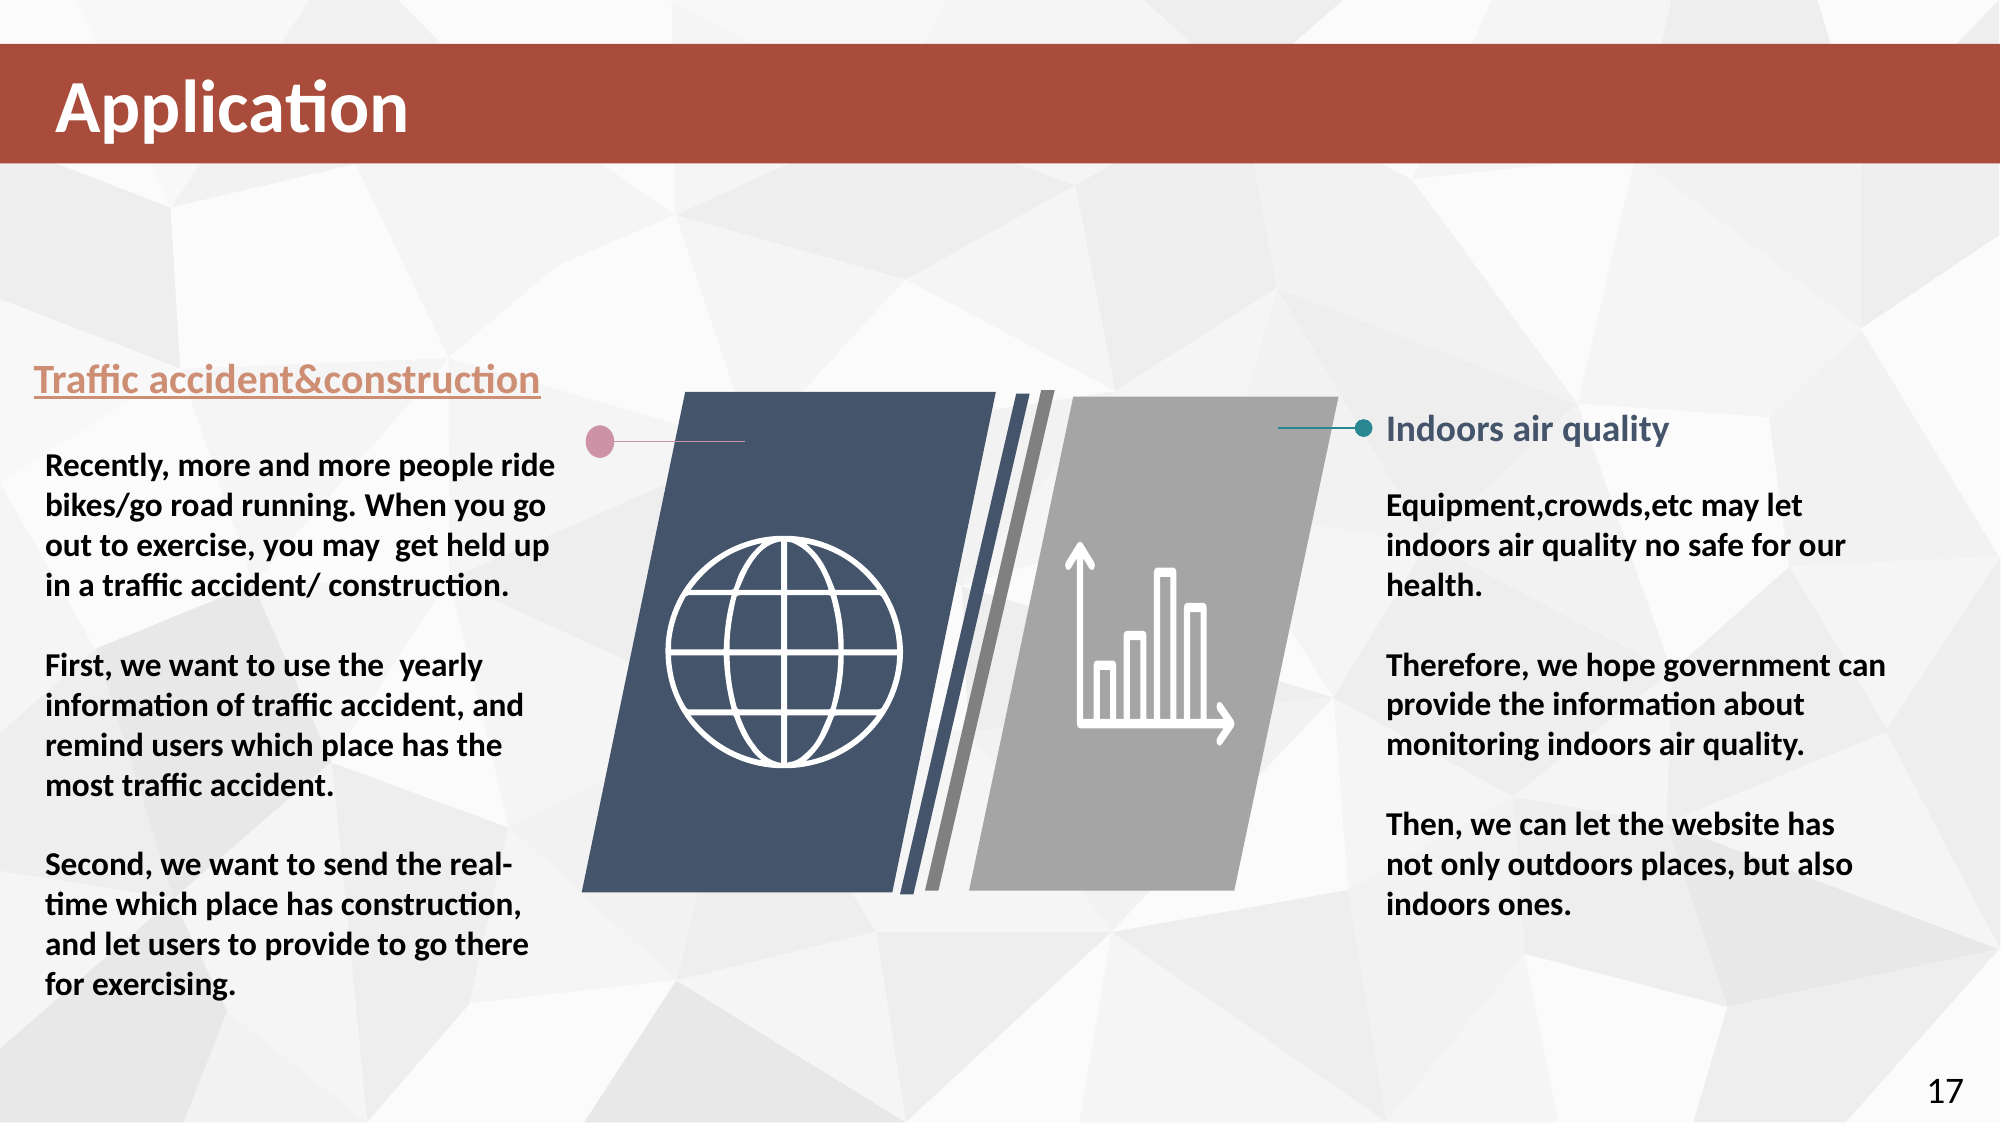

Application
Traffic accident&construction

Indoors air quality

Recently, more and more people ride bikes/go road running. When you go out to exercise, you may  get held up in a traffic accident/ construction.

First, we want to use the  yearly information of traffic accident, and remind users which place has the most traffic accident.

Second, we want to send the real-time which place has construction, and let users to provide to go there for exercising.
Equipment,crowds,etc may let indoors air quality no safe for our health.

Therefore, we hope government can provide the information about monitoring indoors air quality.

Then, we can let the website has not only outdoors places, but also indoors ones.

17